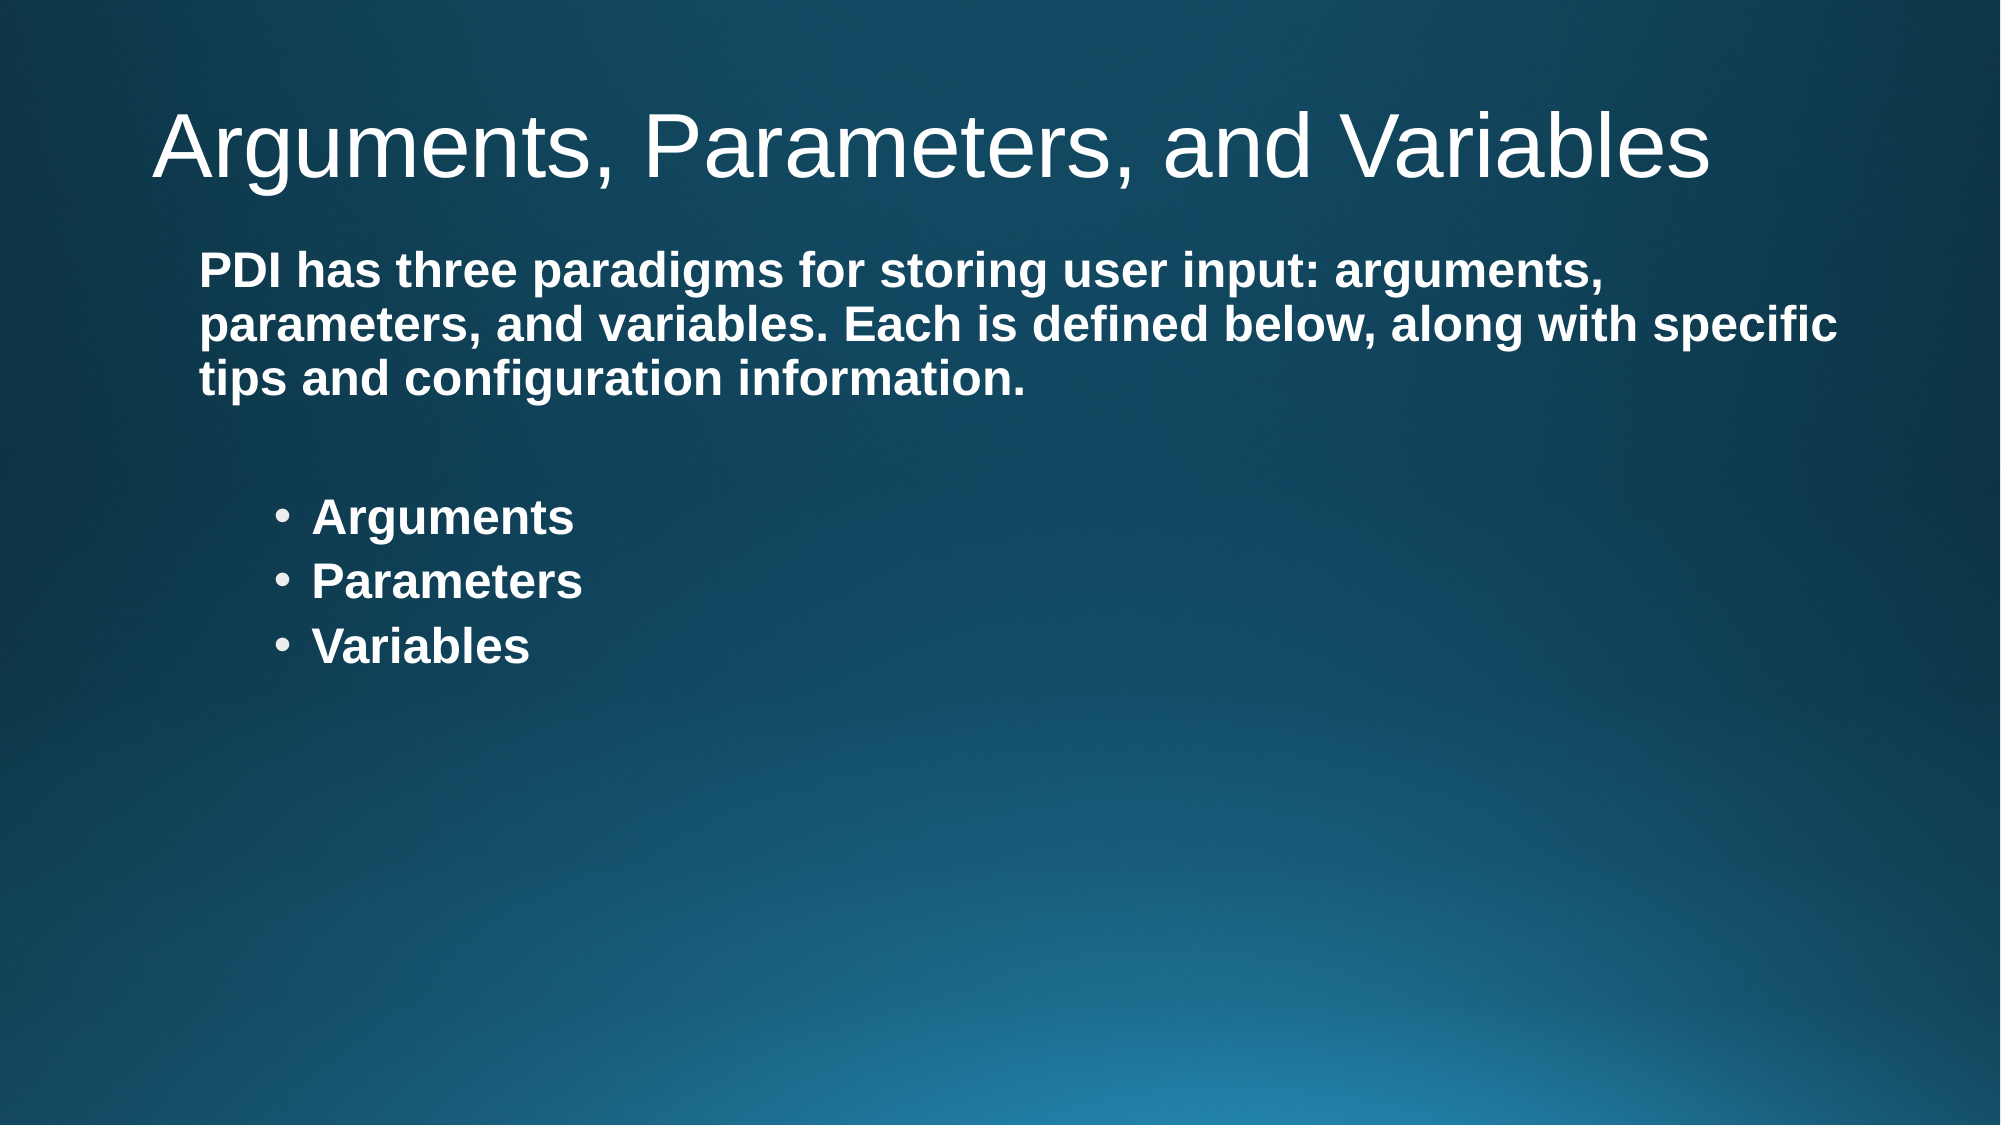

# Arguments, Parameters, and Variables
PDI has three paradigms for storing user input: arguments, parameters, and variables. Each is defined below, along with specific tips and configuration information.

Arguments
Parameters
Variables